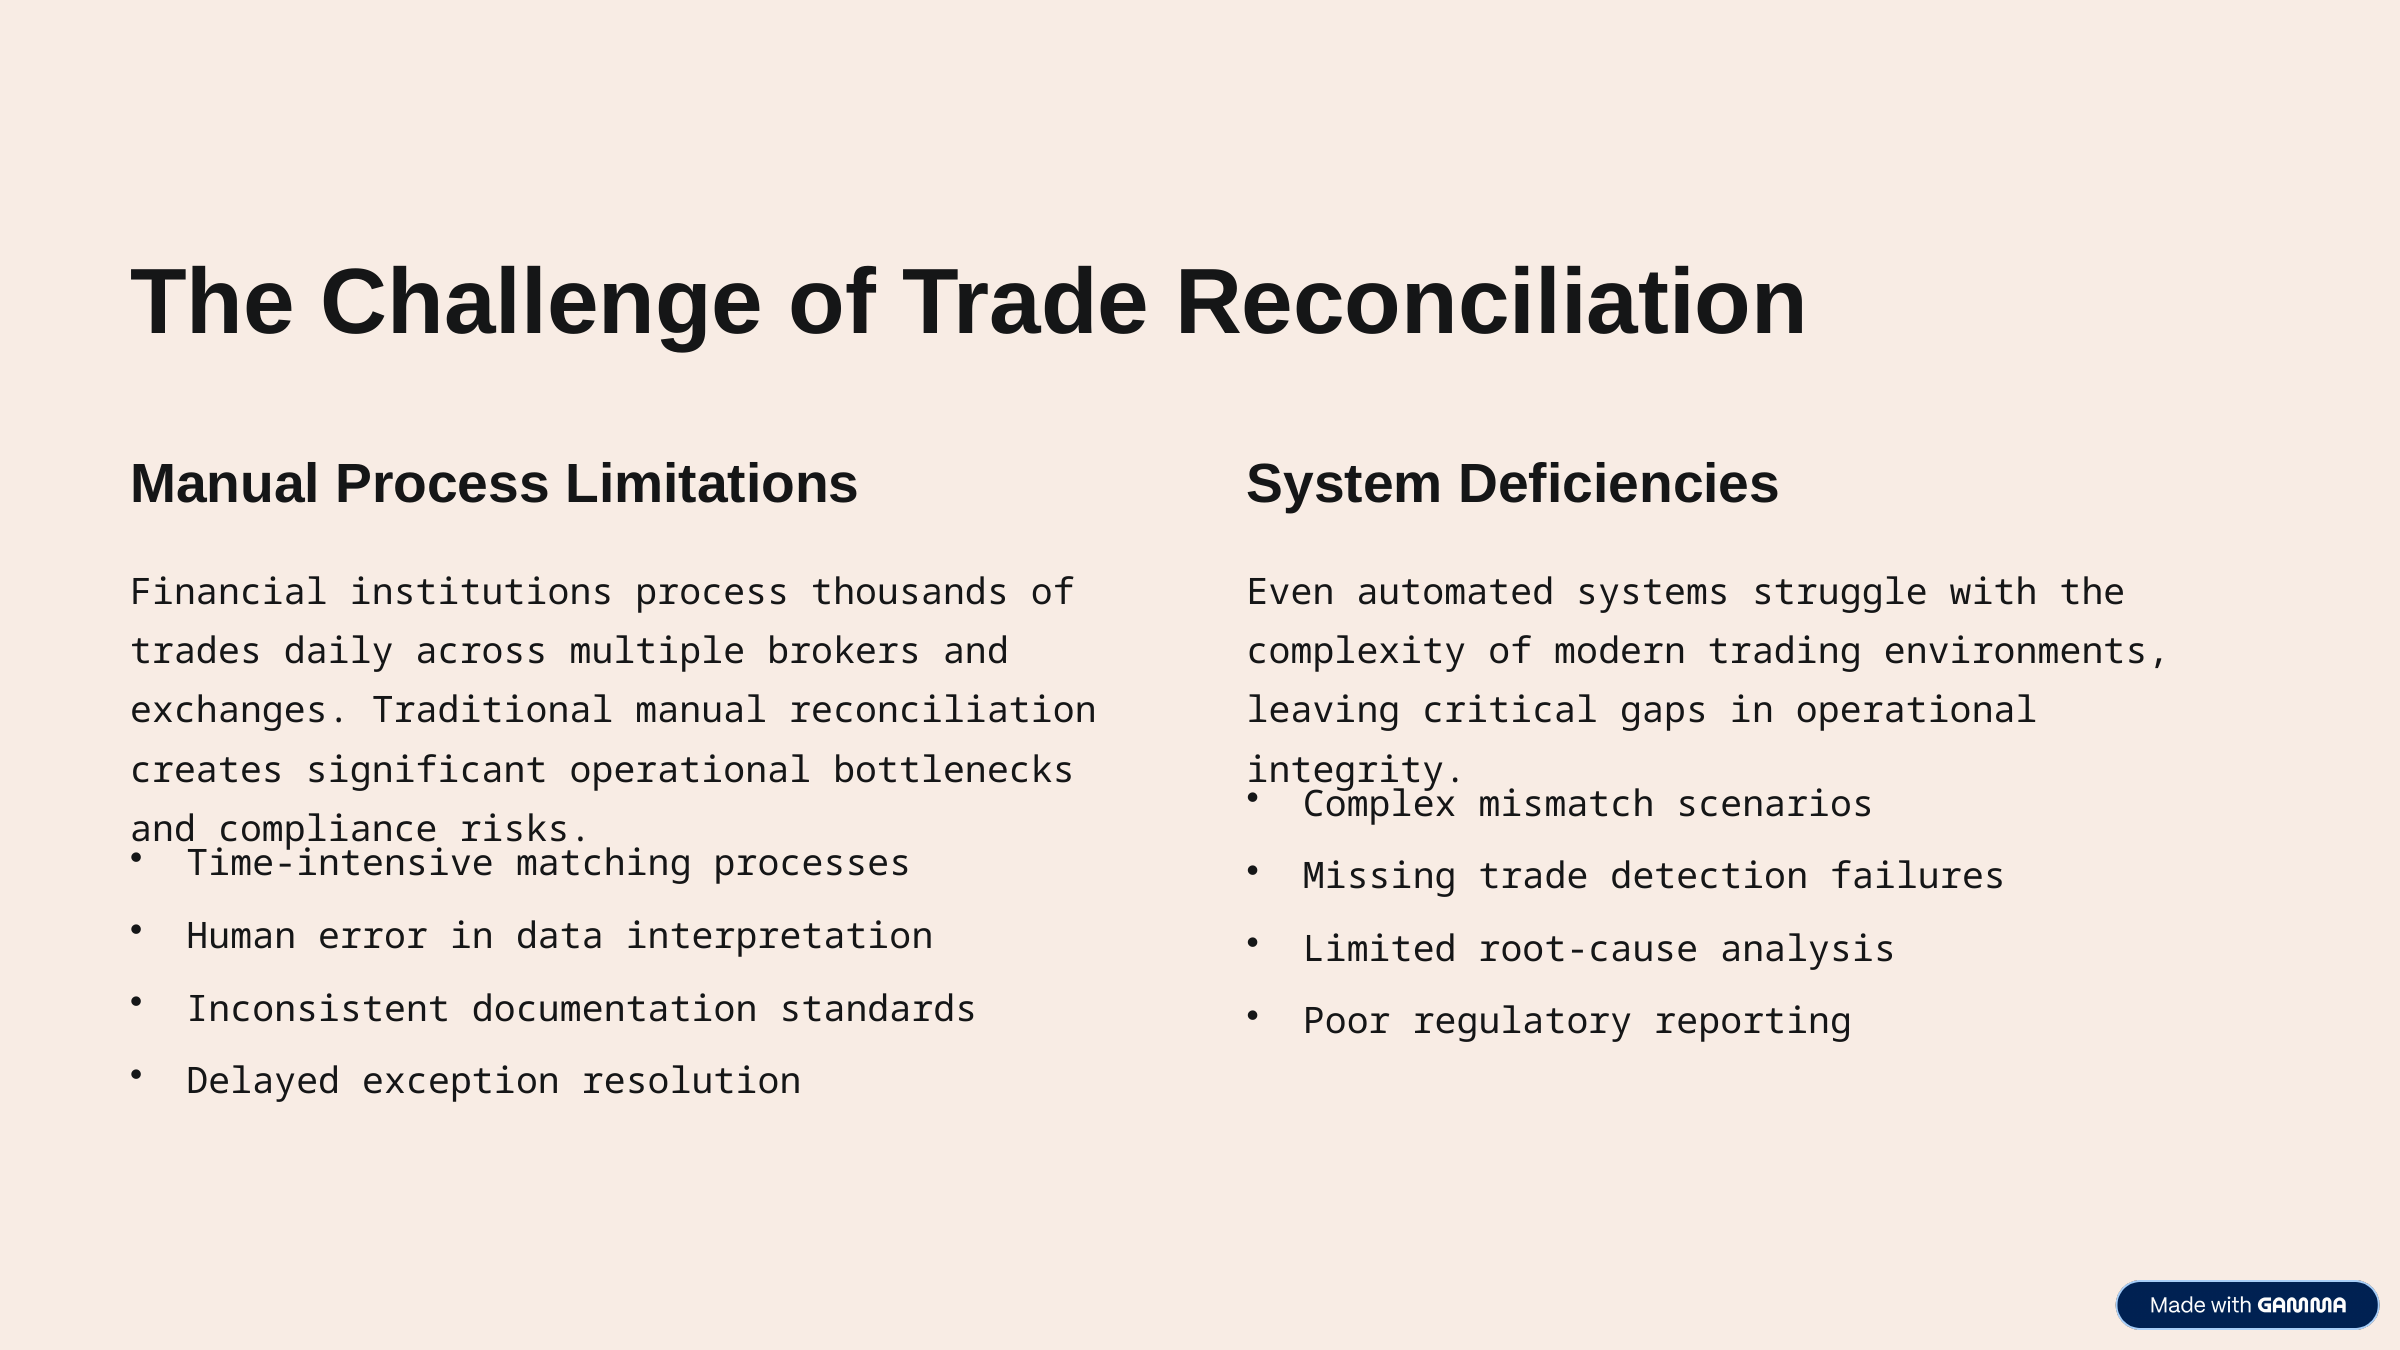

The Challenge of Trade Reconciliation
Manual Process Limitations
System Deficiencies
Financial institutions process thousands of trades daily across multiple brokers and exchanges. Traditional manual reconciliation creates significant operational bottlenecks and compliance risks.
Even automated systems struggle with the complexity of modern trading environments, leaving critical gaps in operational integrity.
Complex mismatch scenarios
Time-intensive matching processes
Missing trade detection failures
Human error in data interpretation
Limited root-cause analysis
Inconsistent documentation standards
Poor regulatory reporting
Delayed exception resolution